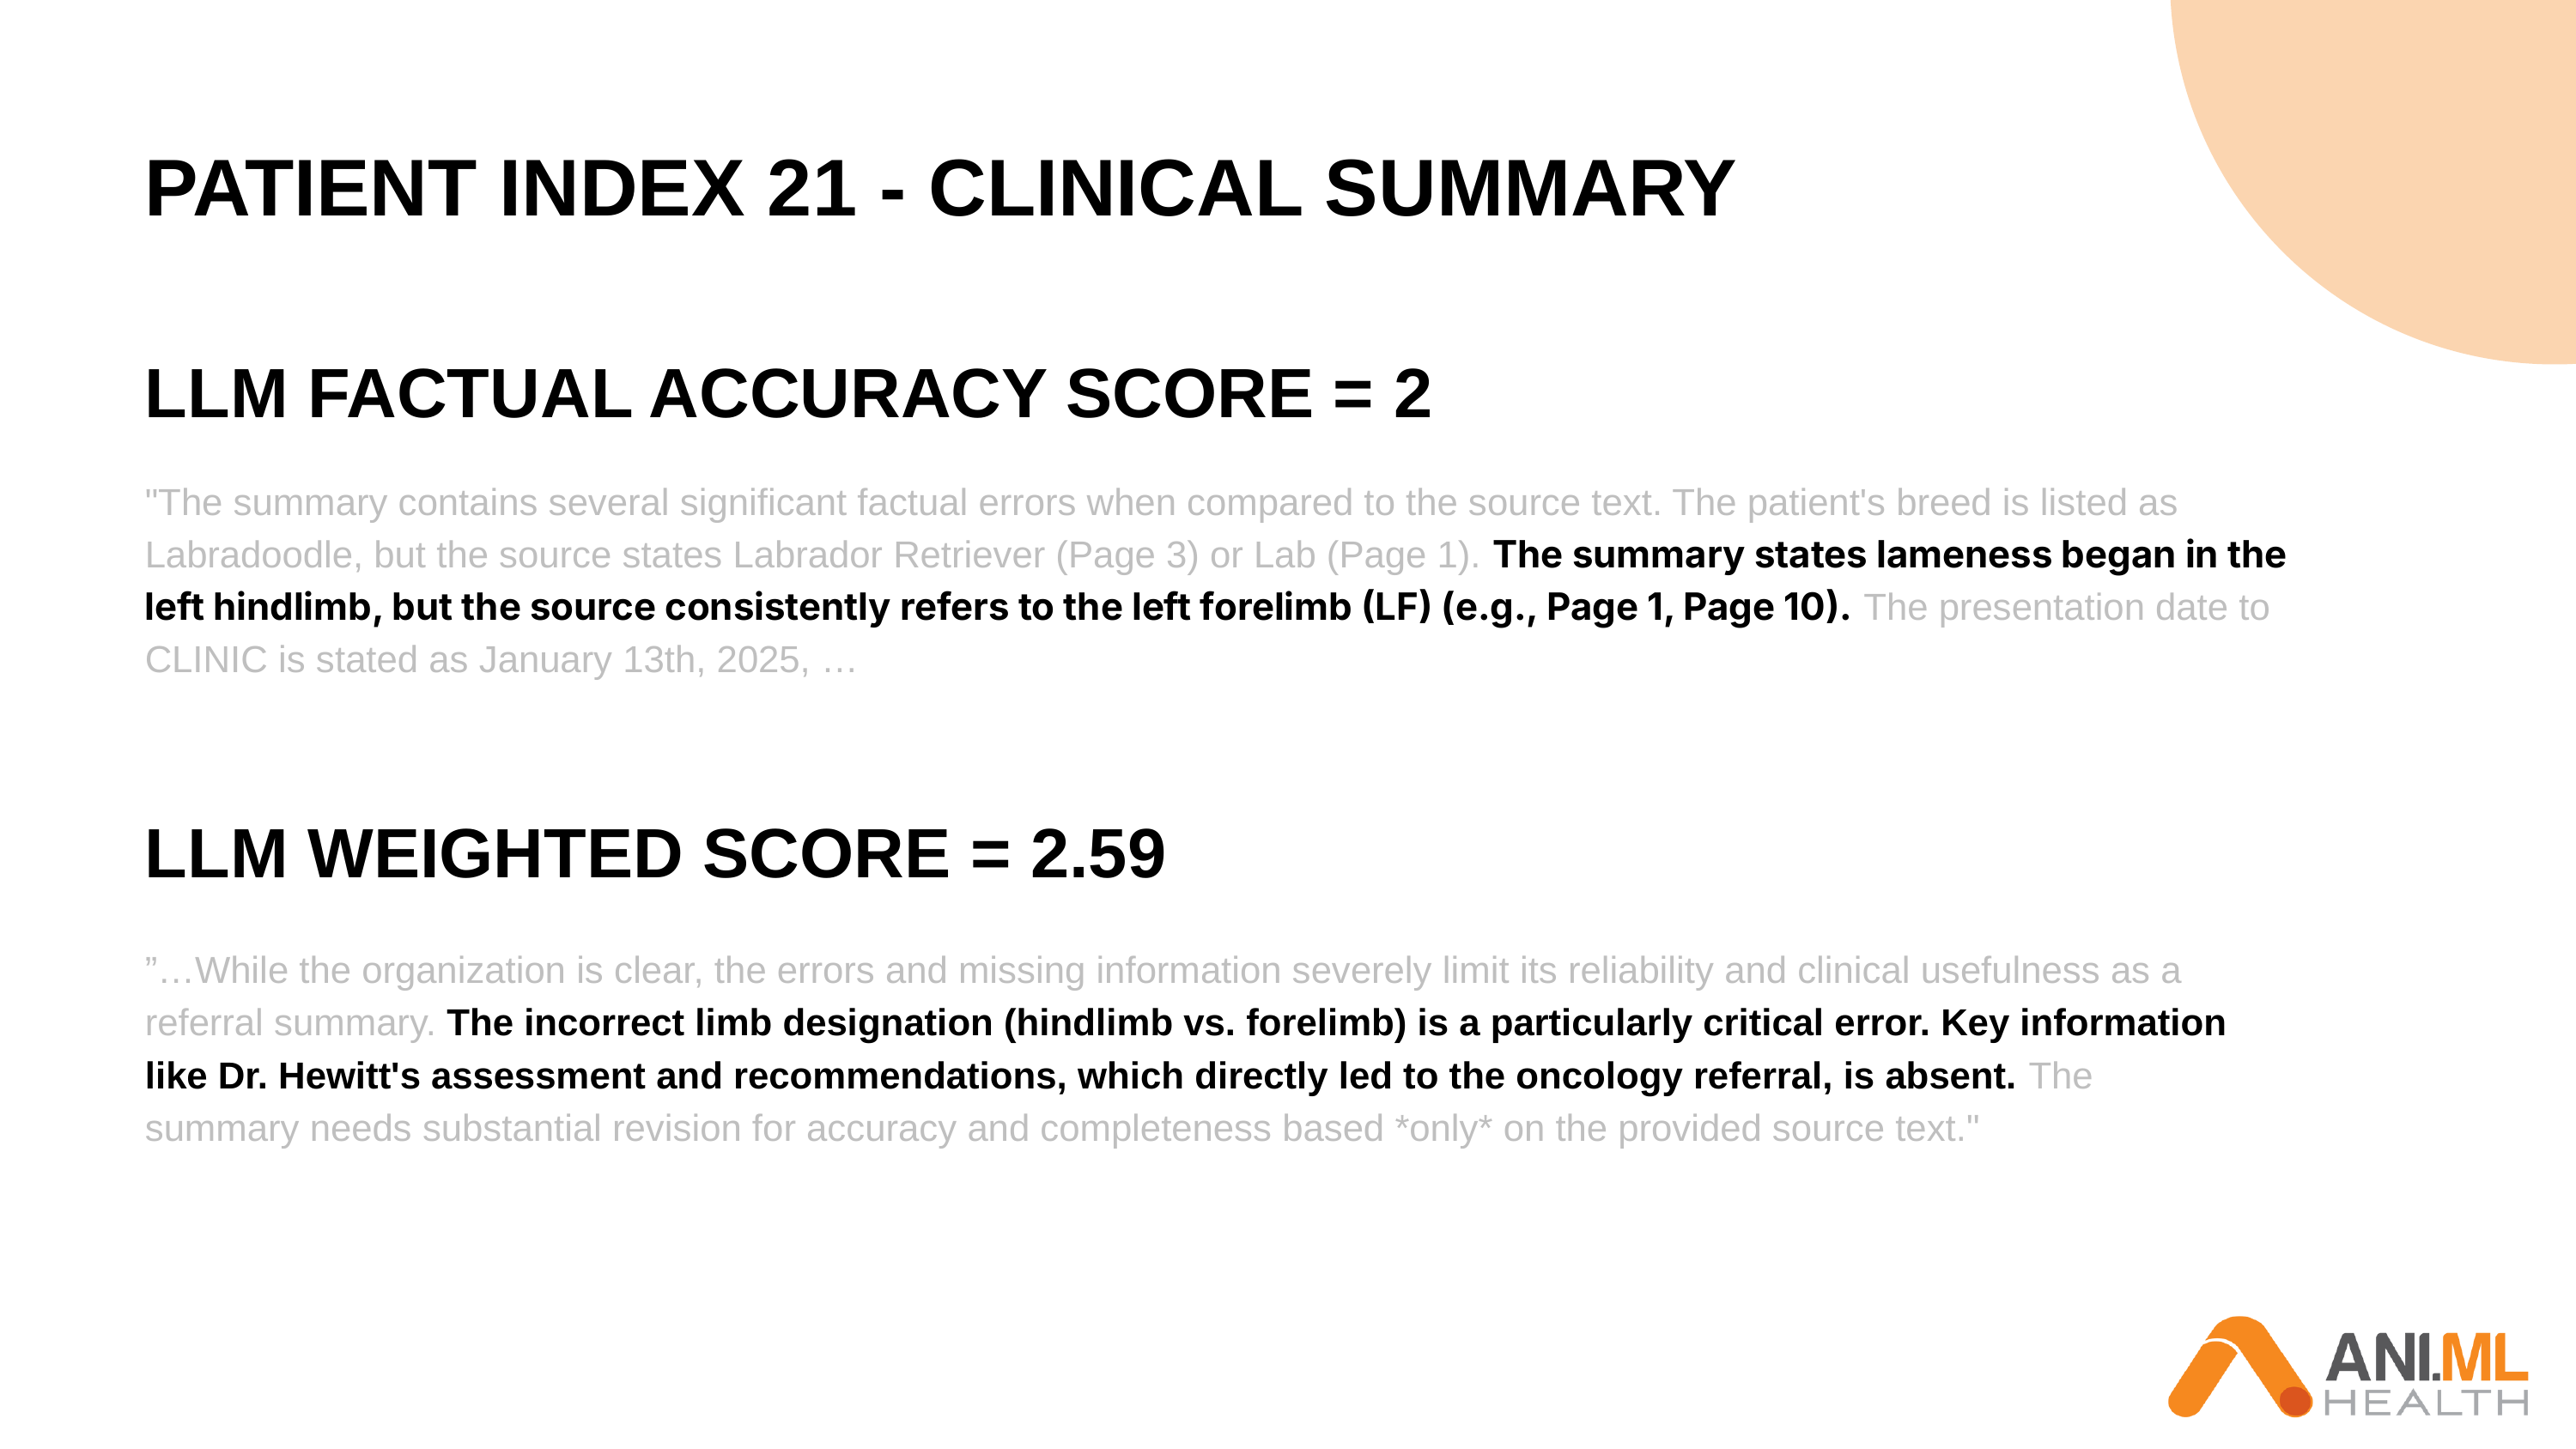

PATIENT INDEX 21 - CLINICAL SUMMARY
LLM FACTUAL ACCURACY SCORE = 2
"The summary contains several significant factual errors when compared to the source text. The patient's breed is listed as Labradoodle, but the source states Labrador Retriever (Page 3) or Lab (Page 1). The summary states lameness began in the left hindlimb, but the source consistently refers to the left forelimb (LF) (e.g., Page 1, Page 10). The presentation date to CLINIC is stated as January 13th, 2025, …
LLM WEIGHTED SCORE = 2.59
”…While the organization is clear, the errors and missing information severely limit its reliability and clinical usefulness as a referral summary. The incorrect limb designation (hindlimb vs. forelimb) is a particularly critical error. Key information like Dr. Hewitt's assessment and recommendations, which directly led to the oncology referral, is absent. The summary needs substantial revision for accuracy and completeness based *only* on the provided source text."